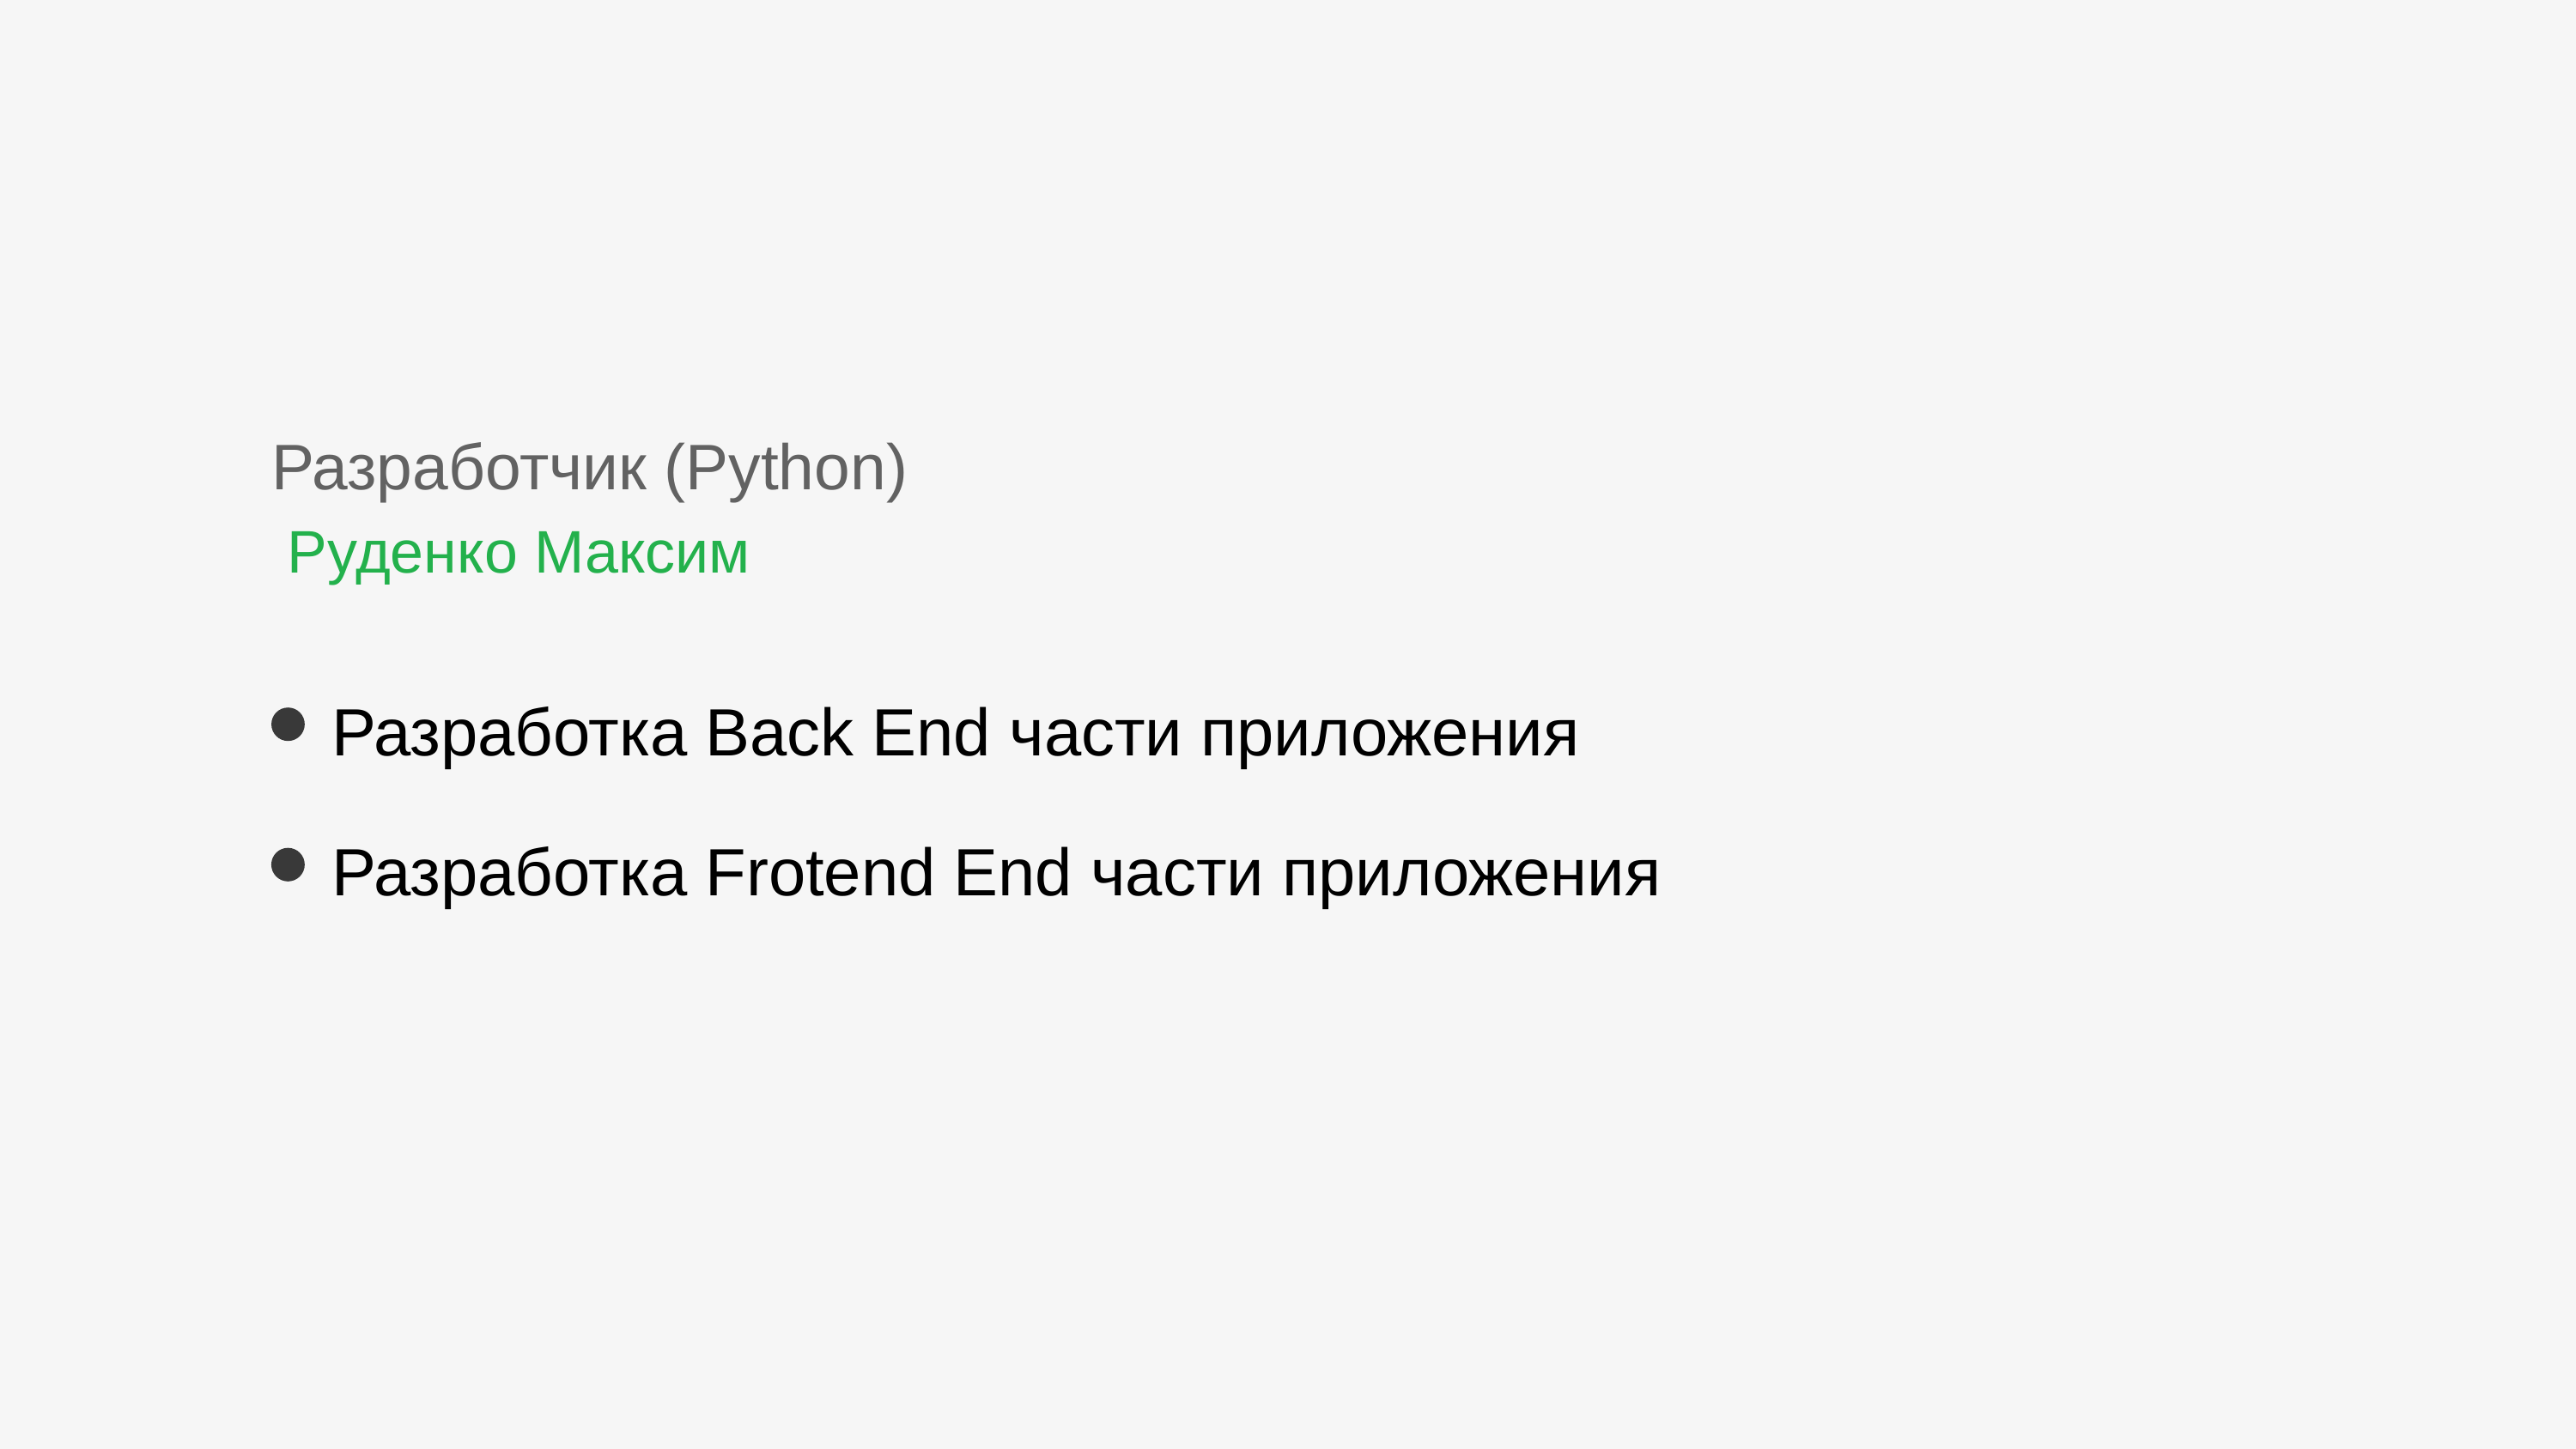

Разработчик (Python)
Руденко Максим
Разработка Back End части приложения

Разработка Frotend End части приложения